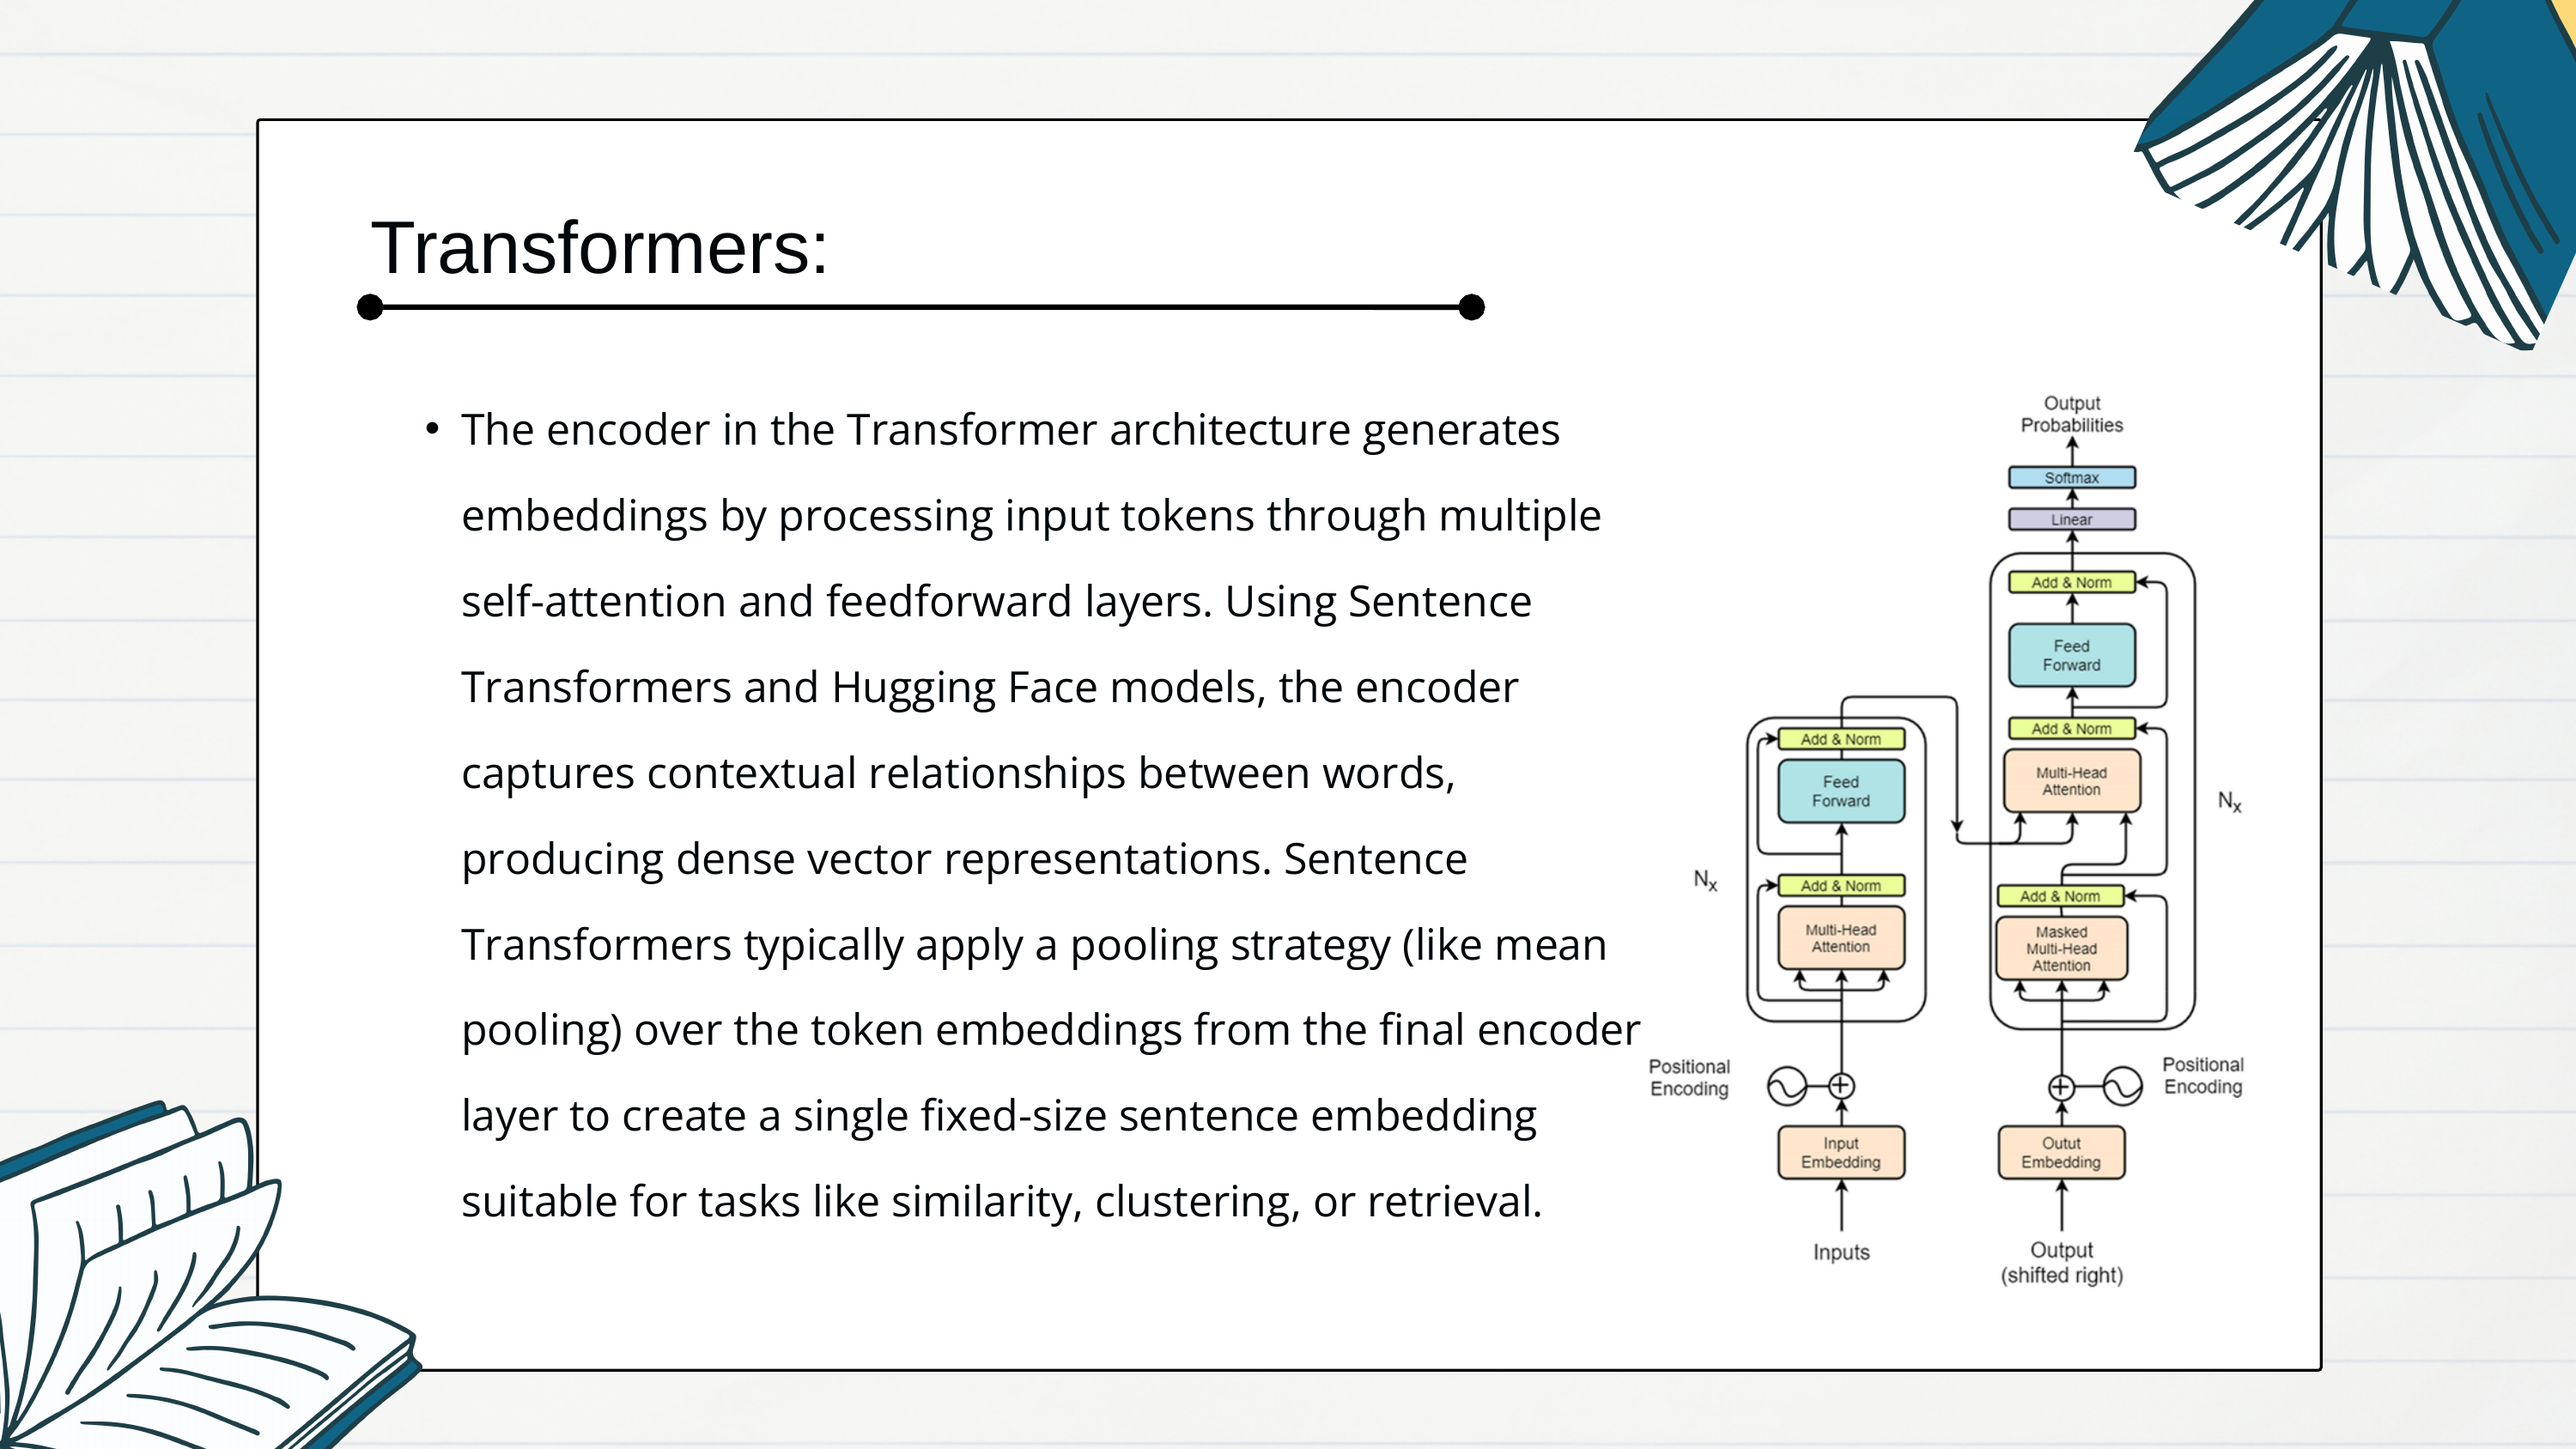

Transformers:

The encoder in the Transformer architecture generates embeddings by processing input tokens through multiple self-attention and feedforward layers. Using Sentence Transformers and Hugging Face models, the encoder captures contextual relationships between words, producing dense vector representations. Sentence Transformers typically apply a pooling strategy (like mean pooling) over the token embeddings from the final encoder layer to create a single fixed-size sentence embedding suitable for tasks like similarity, clustering, or retrieval.